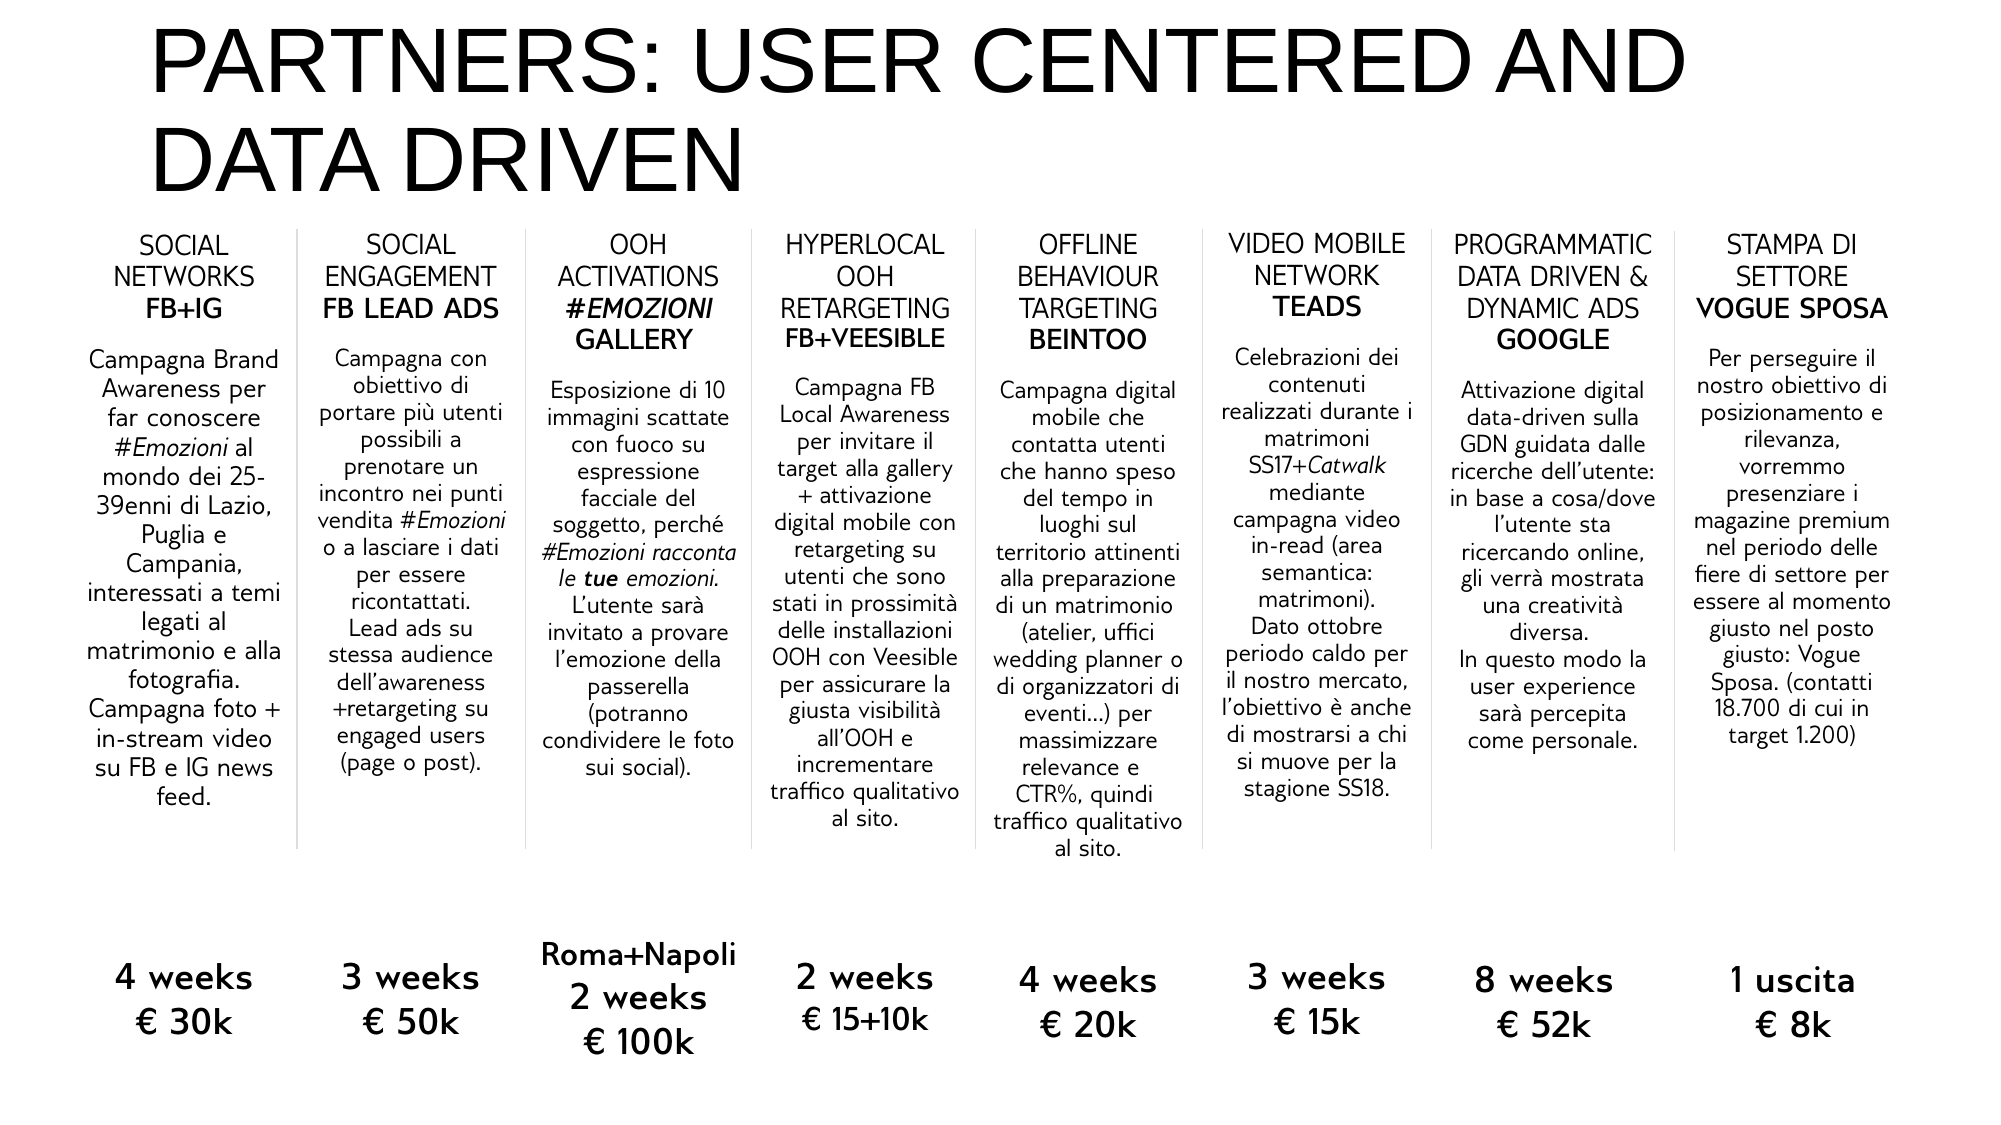

# PARTNERS: USER CENTERED AND DATA DRIVEN
VIDEO MOBILE NETWORK TEADS
Celebrazioni dei contenuti realizzati durante i matrimoni SS17+Catwalk mediante campagna video in-read (area semantica: matrimoni).
Dato ottobre periodo caldo per il nostro mercato, l’obiettivo è anche di mostrarsi a chi si muove per la stagione SS18.
SOCIAL ENGAGEMENT
FB LEAD ADS
Campagna con obiettivo di portare più utenti possibili a prenotare un incontro nei punti vendita #Emozioni o a lasciare i dati per essere ricontattati.
Lead ads su stessa audience dell’awareness +retargeting su engaged users (page o post).
OOH ACTIVATIONS #EMOZIONI GALLERY
Esposizione di 10 immagini scattate con fuoco su espressione facciale del soggetto, perché #Emozioni racconta le tue emozioni. L’utente sarà invitato a provare l’emozione della passerella (potranno condividere le foto sui social).
HYPERLOCAL OOH RETARGETING
FB+VEESIBLE
Campagna FB Local Awareness per invitare il target alla gallery + attivazione digital mobile con retargeting su utenti che sono stati in prossimità delle installazioni OOH con Veesible per assicurare la giusta visibilità all’OOH e incrementare traffico qualitativo al sito.
OFFLINE BEHAVIOUR TARGETING BEINTOO
Campagna digital mobile che contatta utenti che hanno speso del tempo in luoghi sul territorio attinenti alla preparazione di un matrimonio  (atelier, uffici wedding planner o di organizzatori di eventi…) per massimizzare relevance e
CTR%, quindi
traffico qualitativo al sito.
SOCIAL NETWORKS
FB+IG
Campagna Brand Awareness per far conoscere #Emozioni al mondo dei 25-39enni di Lazio, Puglia e Campania, interessati a temi legati al matrimonio e alla fotografia.
Campagna foto + in-stream video su FB e IG news feed.
PROGRAMMATIC DATA DRIVEN & DYNAMIC ADS
GOOGLE
Attivazione digital data-driven sulla GDN guidata dalle ricerche dell’utente: in base a cosa/dove l’utente sta ricercando online, gli verrà mostrata una creatività diversa.
In questo modo la user experience sarà percepita come personale.
STAMPA DI SETTORE
VOGUE SPOSA
Per perseguire il nostro obiettivo di posizionamento e rilevanza, vorremmo
presenziare i magazine premium nel periodo delle fiere di settore per essere al momento giusto nel posto giusto: Vogue Sposa. (contatti 18.700 di cui in target 1.200)
Roma+Napoli
2 weeks
€ 100k
4 weeks
€ 30k
3 weeks
€ 50k
2 weeks
€ 15+10k
3 weeks
€ 15k
8 weeks
€ 52k
1 uscita
€ 8k
4 weeks
€ 20k